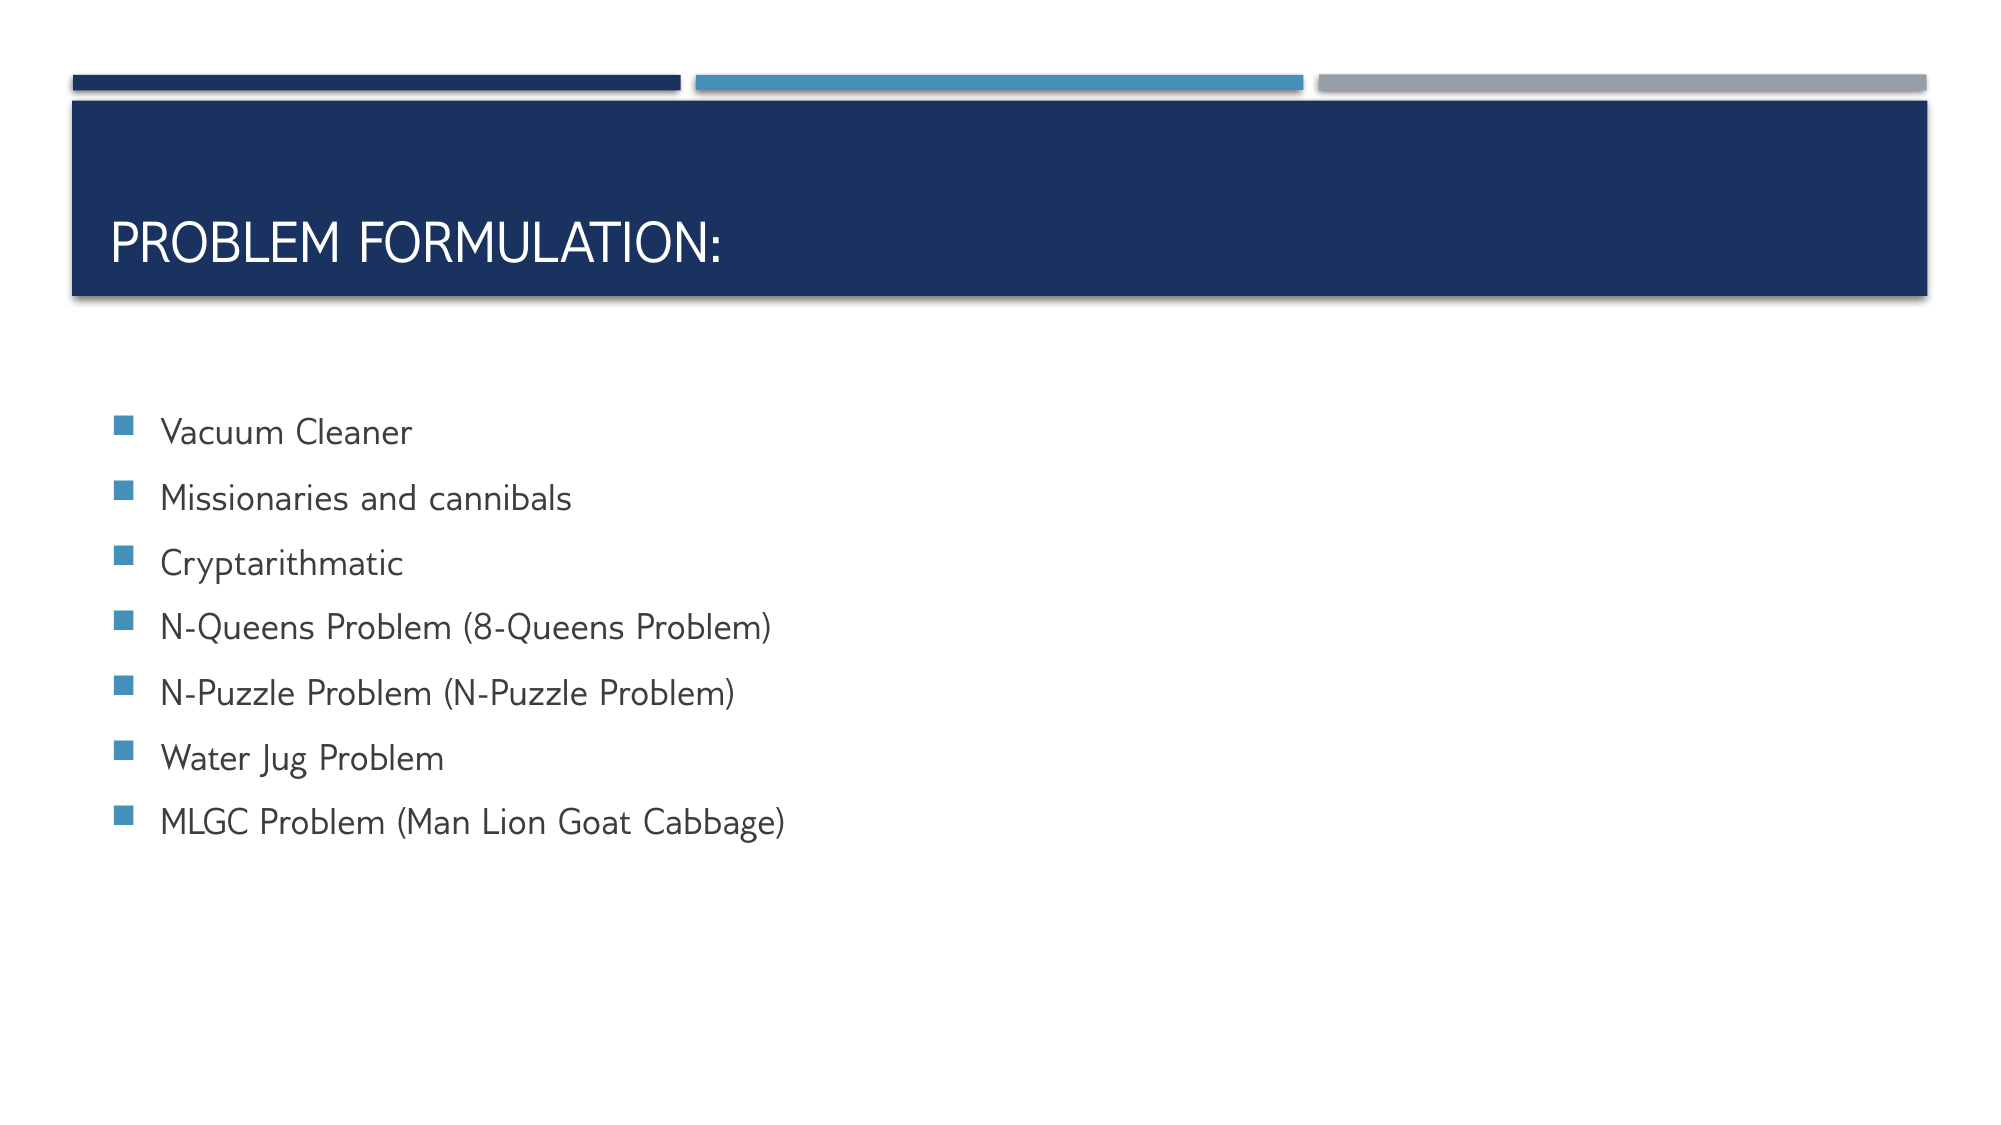

# Problem formulation:
Vacuum Cleaner
Missionaries and cannibals
Cryptarithmatic
N-Queens Problem (8-Queens Problem)
N-Puzzle Problem (N-Puzzle Problem)
Water Jug Problem
MLGC Problem (Man Lion Goat Cabbage)